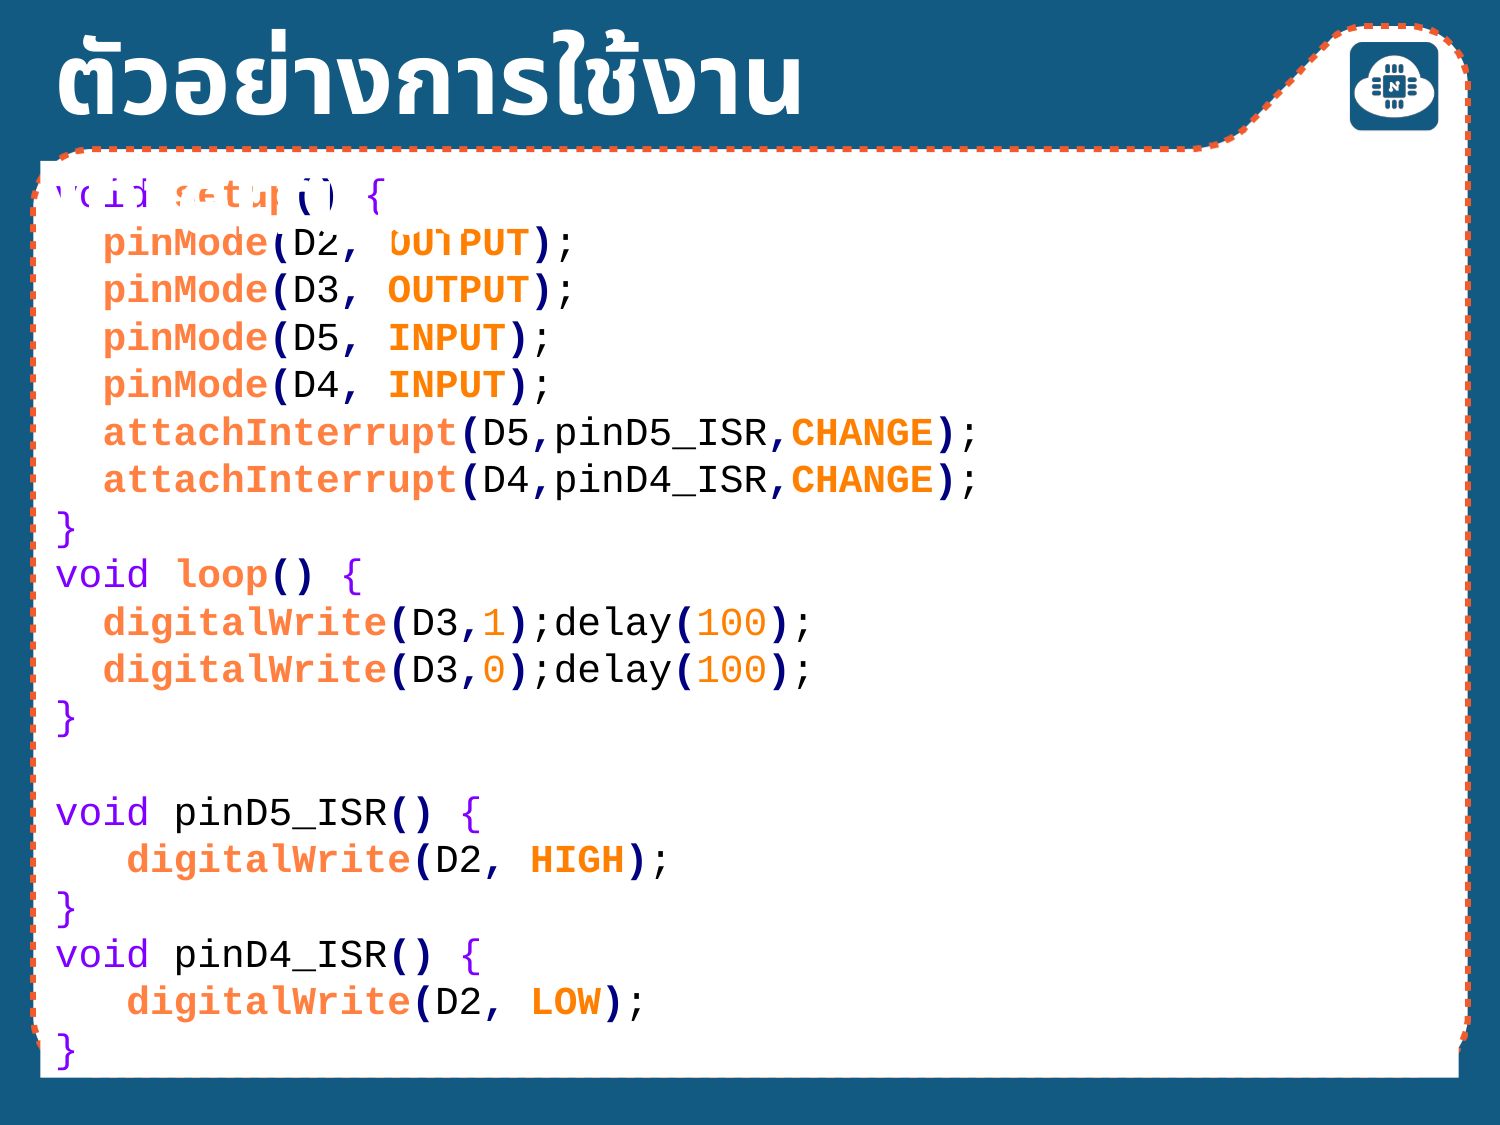

ตัวอย่างการใช้งาน Interrupt
void setup() {
  pinMode(D2, OUTPUT);
  pinMode(D3, OUTPUT);
  pinMode(D5, INPUT);
  pinMode(D4, INPUT);
  attachInterrupt(D5,pinD5_ISR,CHANGE);
  attachInterrupt(D4,pinD4_ISR,CHANGE);
}
void loop() {
  digitalWrite(D3,1);delay(100);
  digitalWrite(D3,0);delay(100);
}

void pinD5_ISR() {
   digitalWrite(D2, HIGH);
}
void pinD4_ISR() {
   digitalWrite(D2, LOW);
}